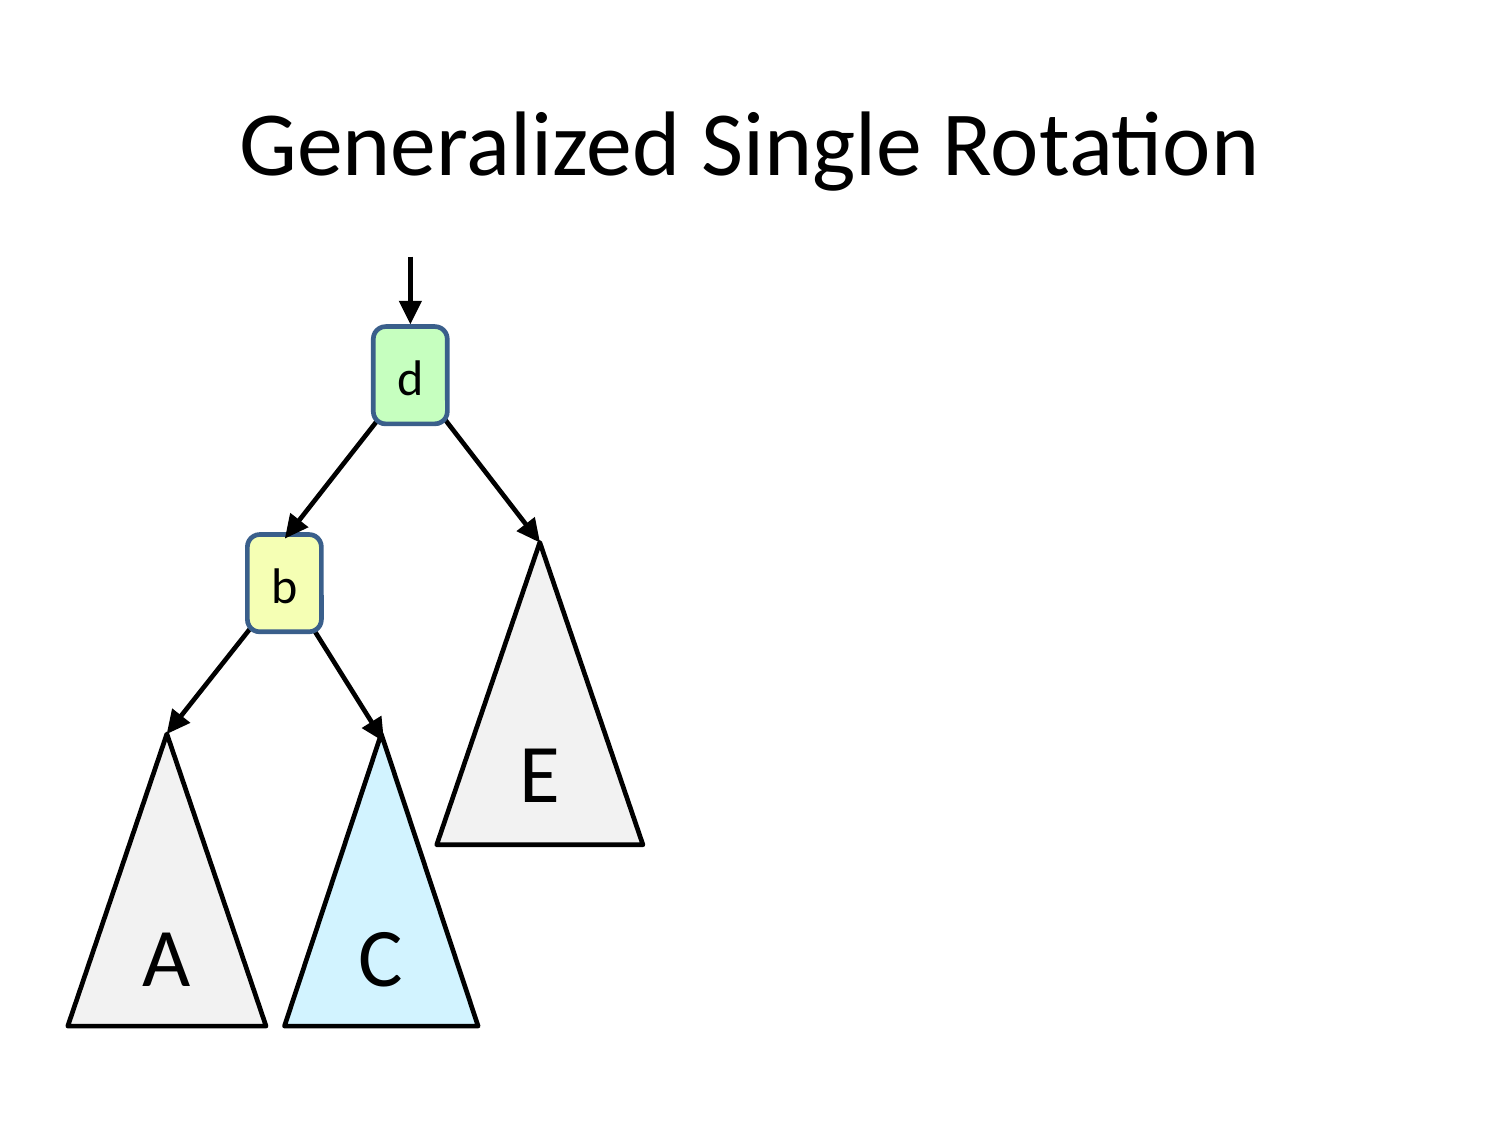

# Generalized Single Rotation
d
b
E
A
C